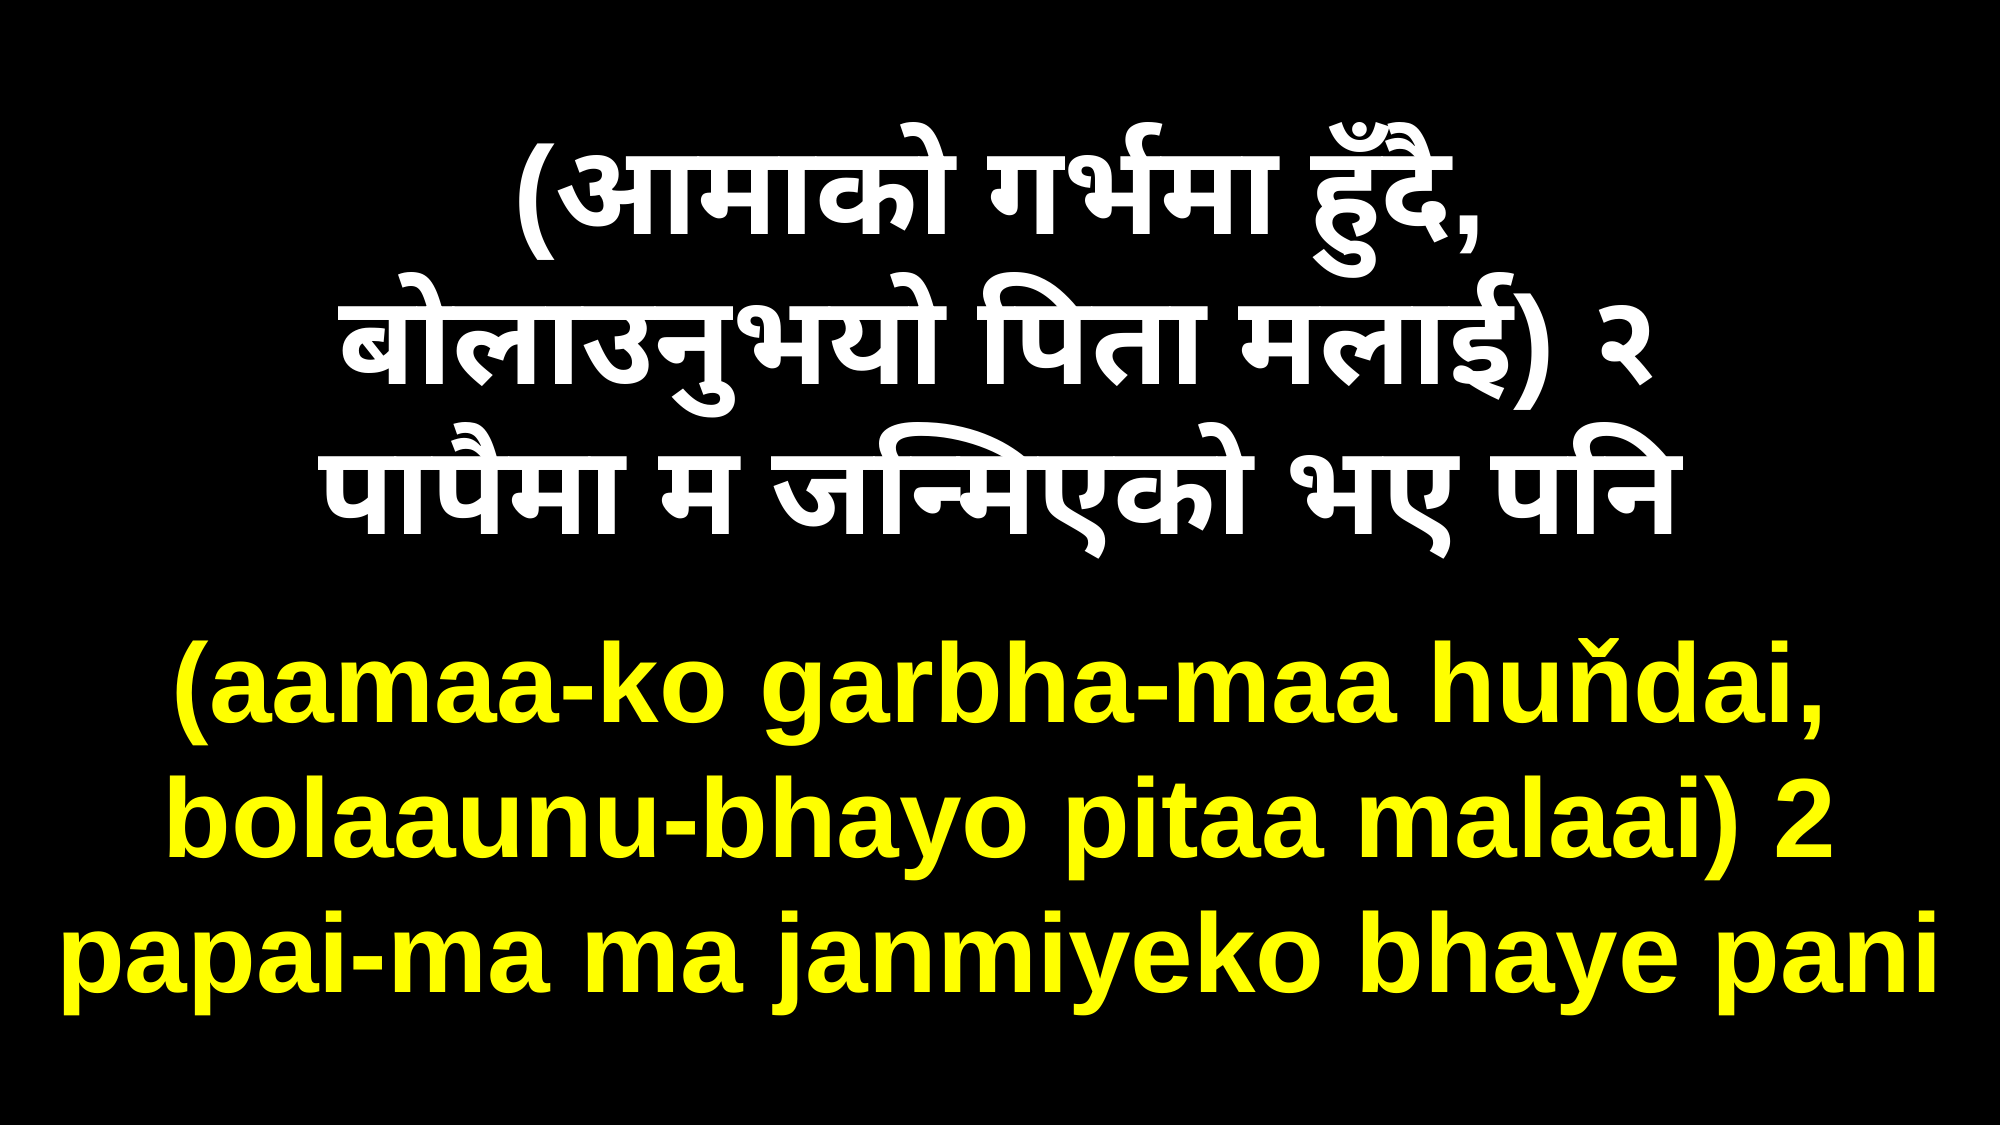

(आमाको गर्भमा हुँदै,
बोलाउनुभयो पिता मलाई) २
पापैमा म जन्मिएको भए पनि

(aamaa-ko garbha-maa huňdai,
bolaaunu-bhayo pitaa malaai) 2
papai-ma ma janmiyeko bhaye pani